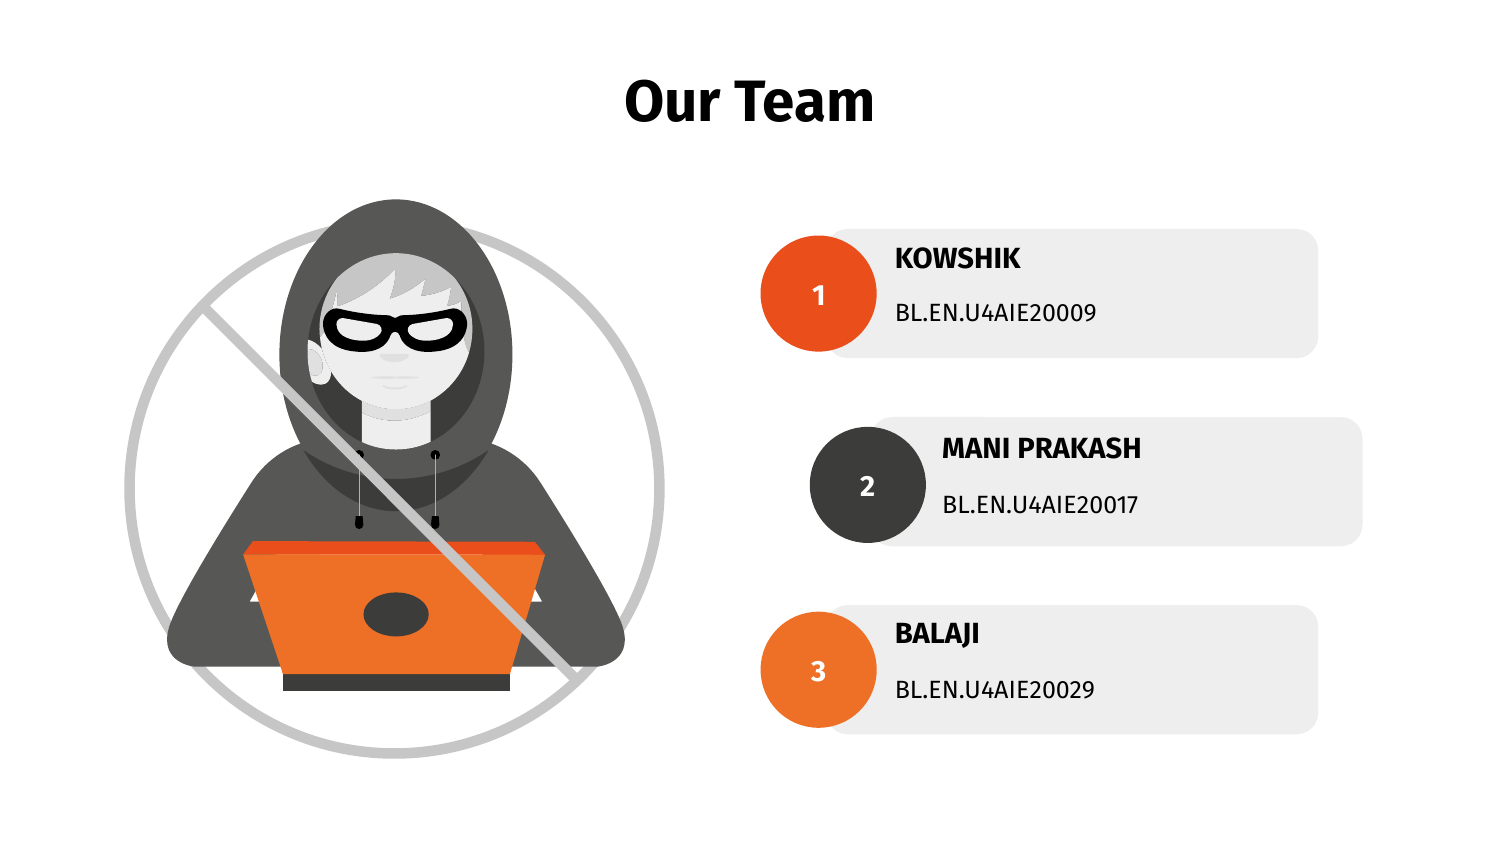

# Our Team

KOWSHIK
BL.EN.U4AIE20009

1

MANI PRAKASH
BL.EN.U4AIE20017

2

BALAJI
BL.EN.U4AIE20029
3